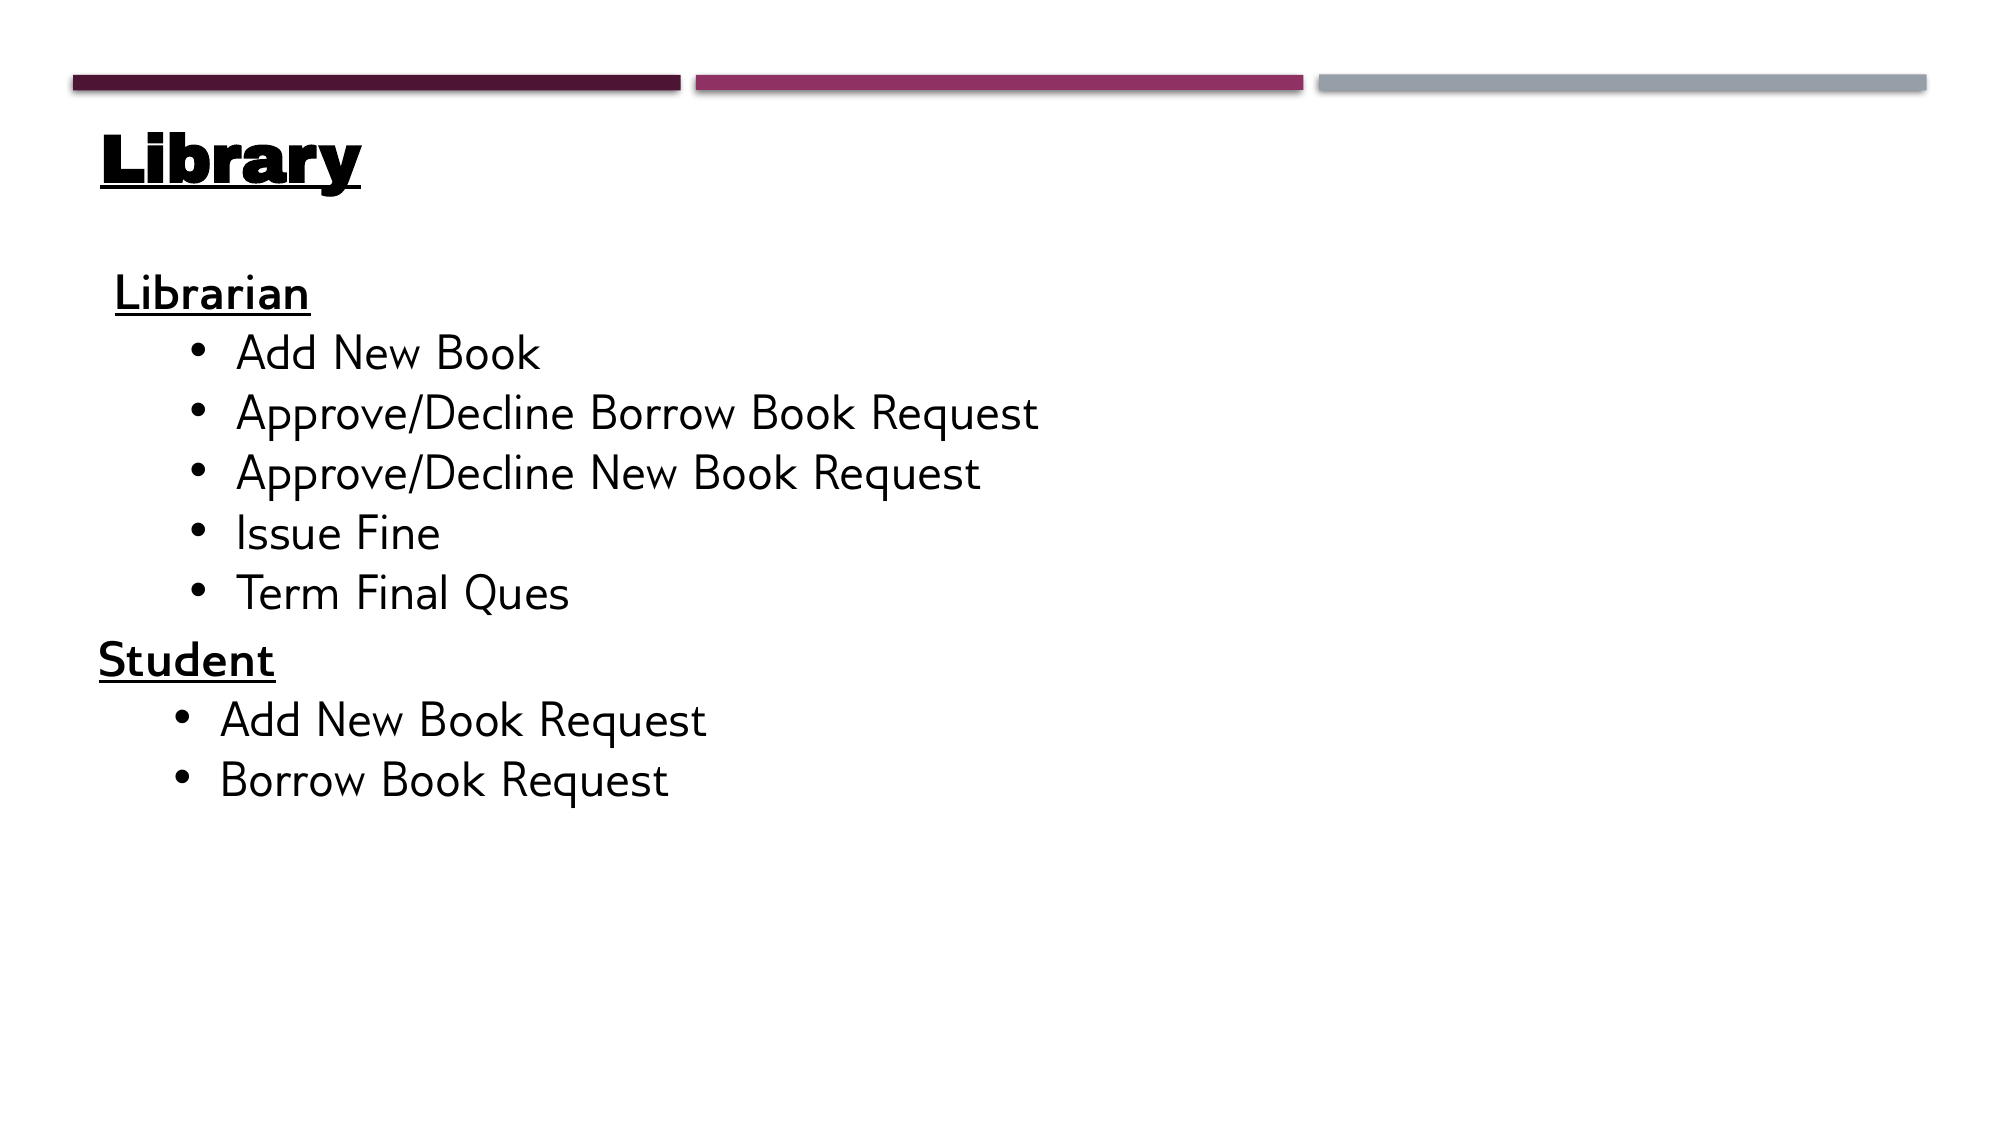

Library
Librarian
Add New Book
Approve/Decline Borrow Book Request
Approve/Decline New Book Request
Issue Fine
Term Final Ques
Student
Add New Book Request
Borrow Book Request